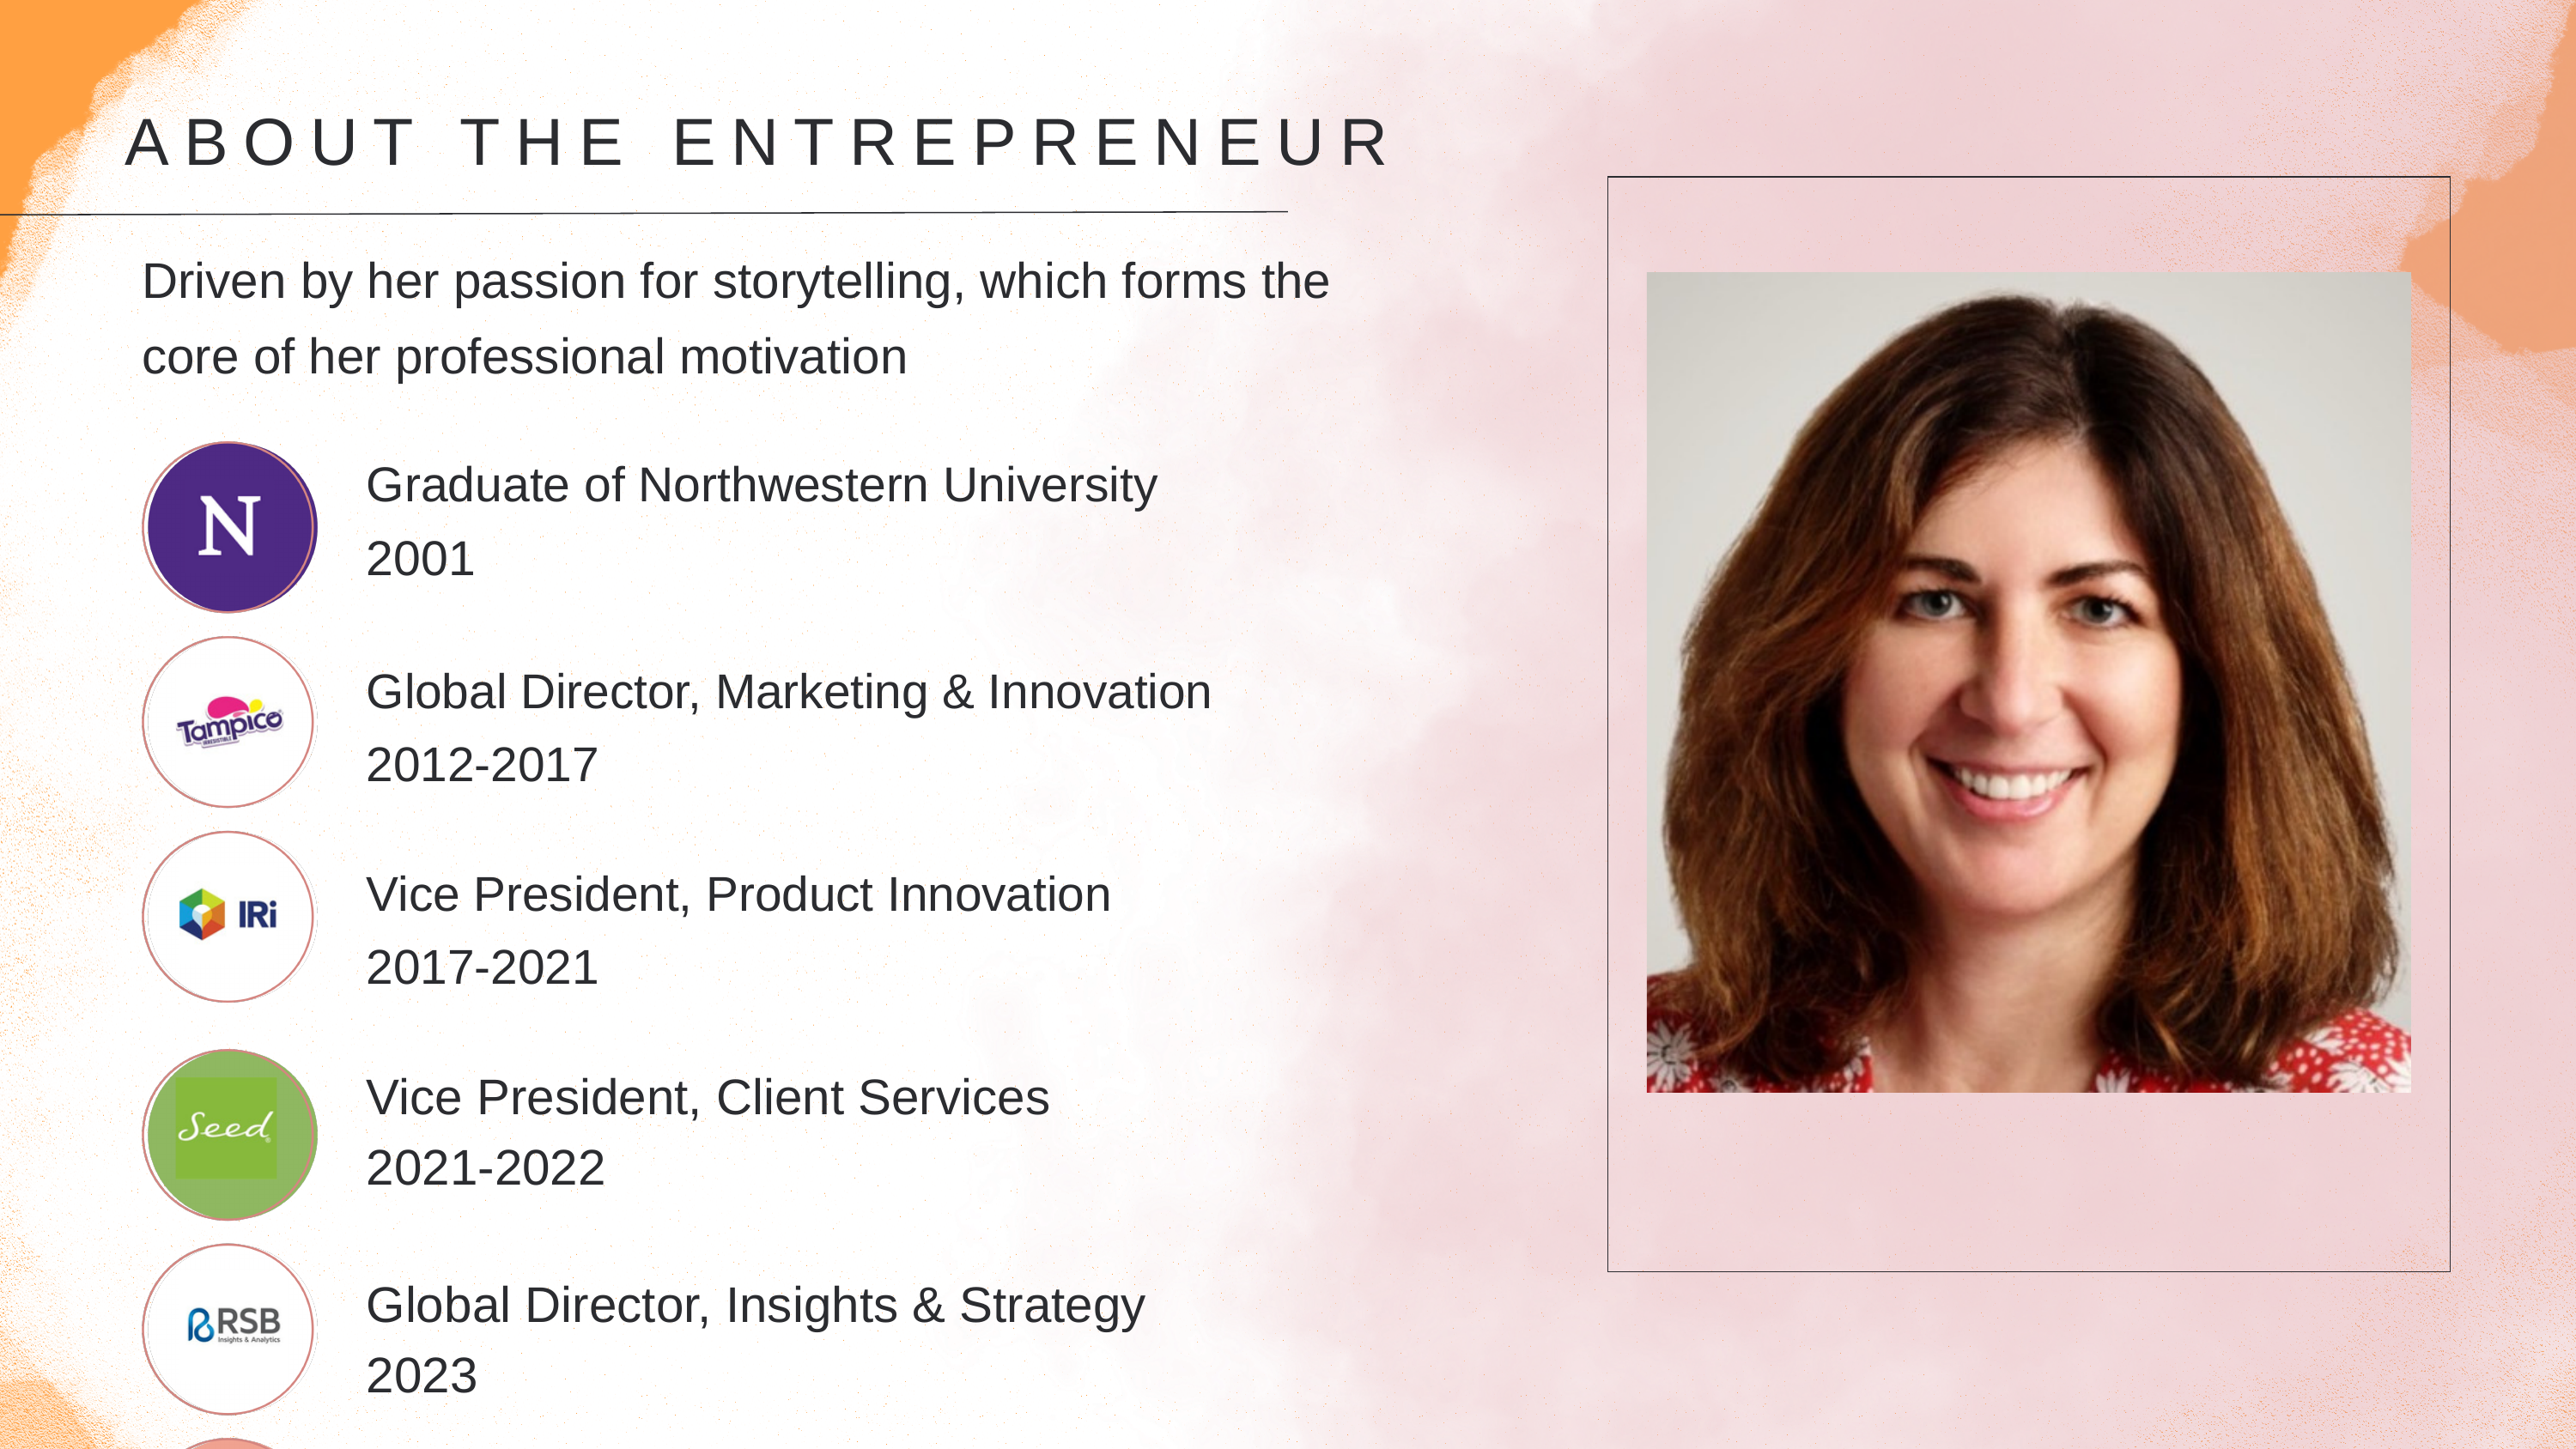

ABOUT THE ENTREPRENEUR

Driven by her passion for storytelling, which forms the core of her professional motivation

Graduate of Northwestern University
2001

Global Director, Marketing & Innovation
2012-2017

Vice President, Product Innovation
2017-2021

Vice President, Client Services
2021-2022

Global Director, Insights & Strategy
2023